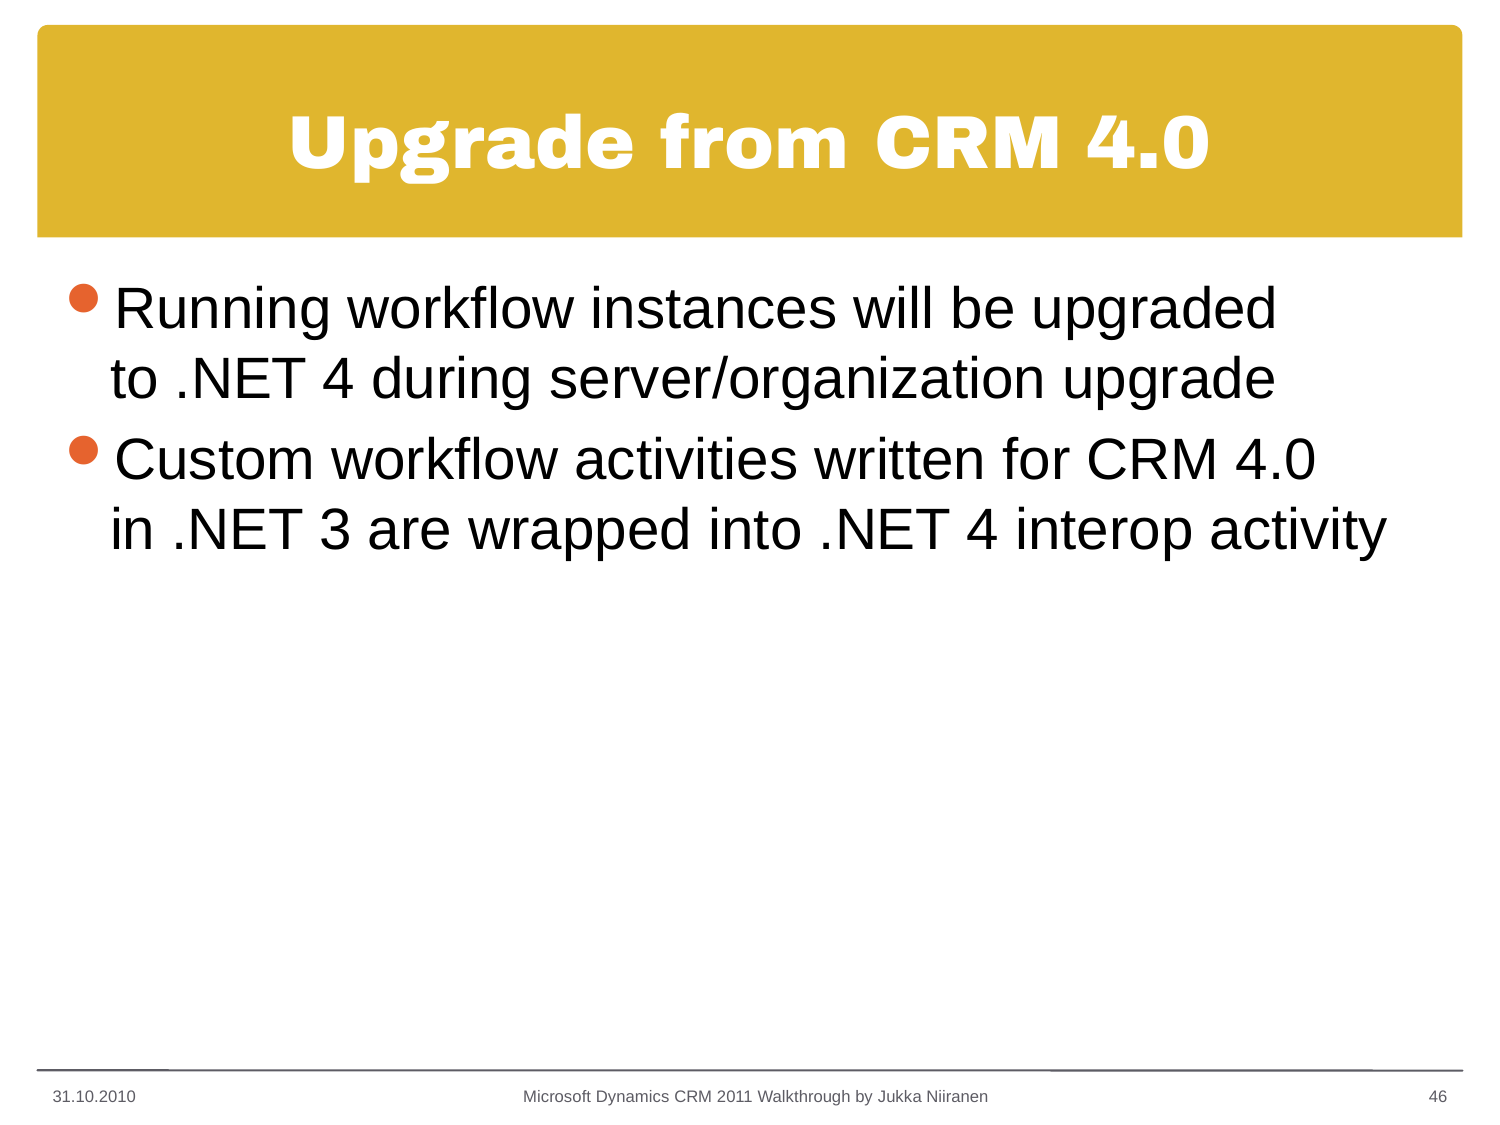

# Upgrade from CRM 4.0
Running workflow instances will be upgraded to .NET 4 during server/organization upgrade
Custom workflow activities written for CRM 4.0 in .NET 3 are wrapped into .NET 4 interop activity
31.10.2010
Microsoft Dynamics CRM 2011 Walkthrough by Jukka Niiranen
46